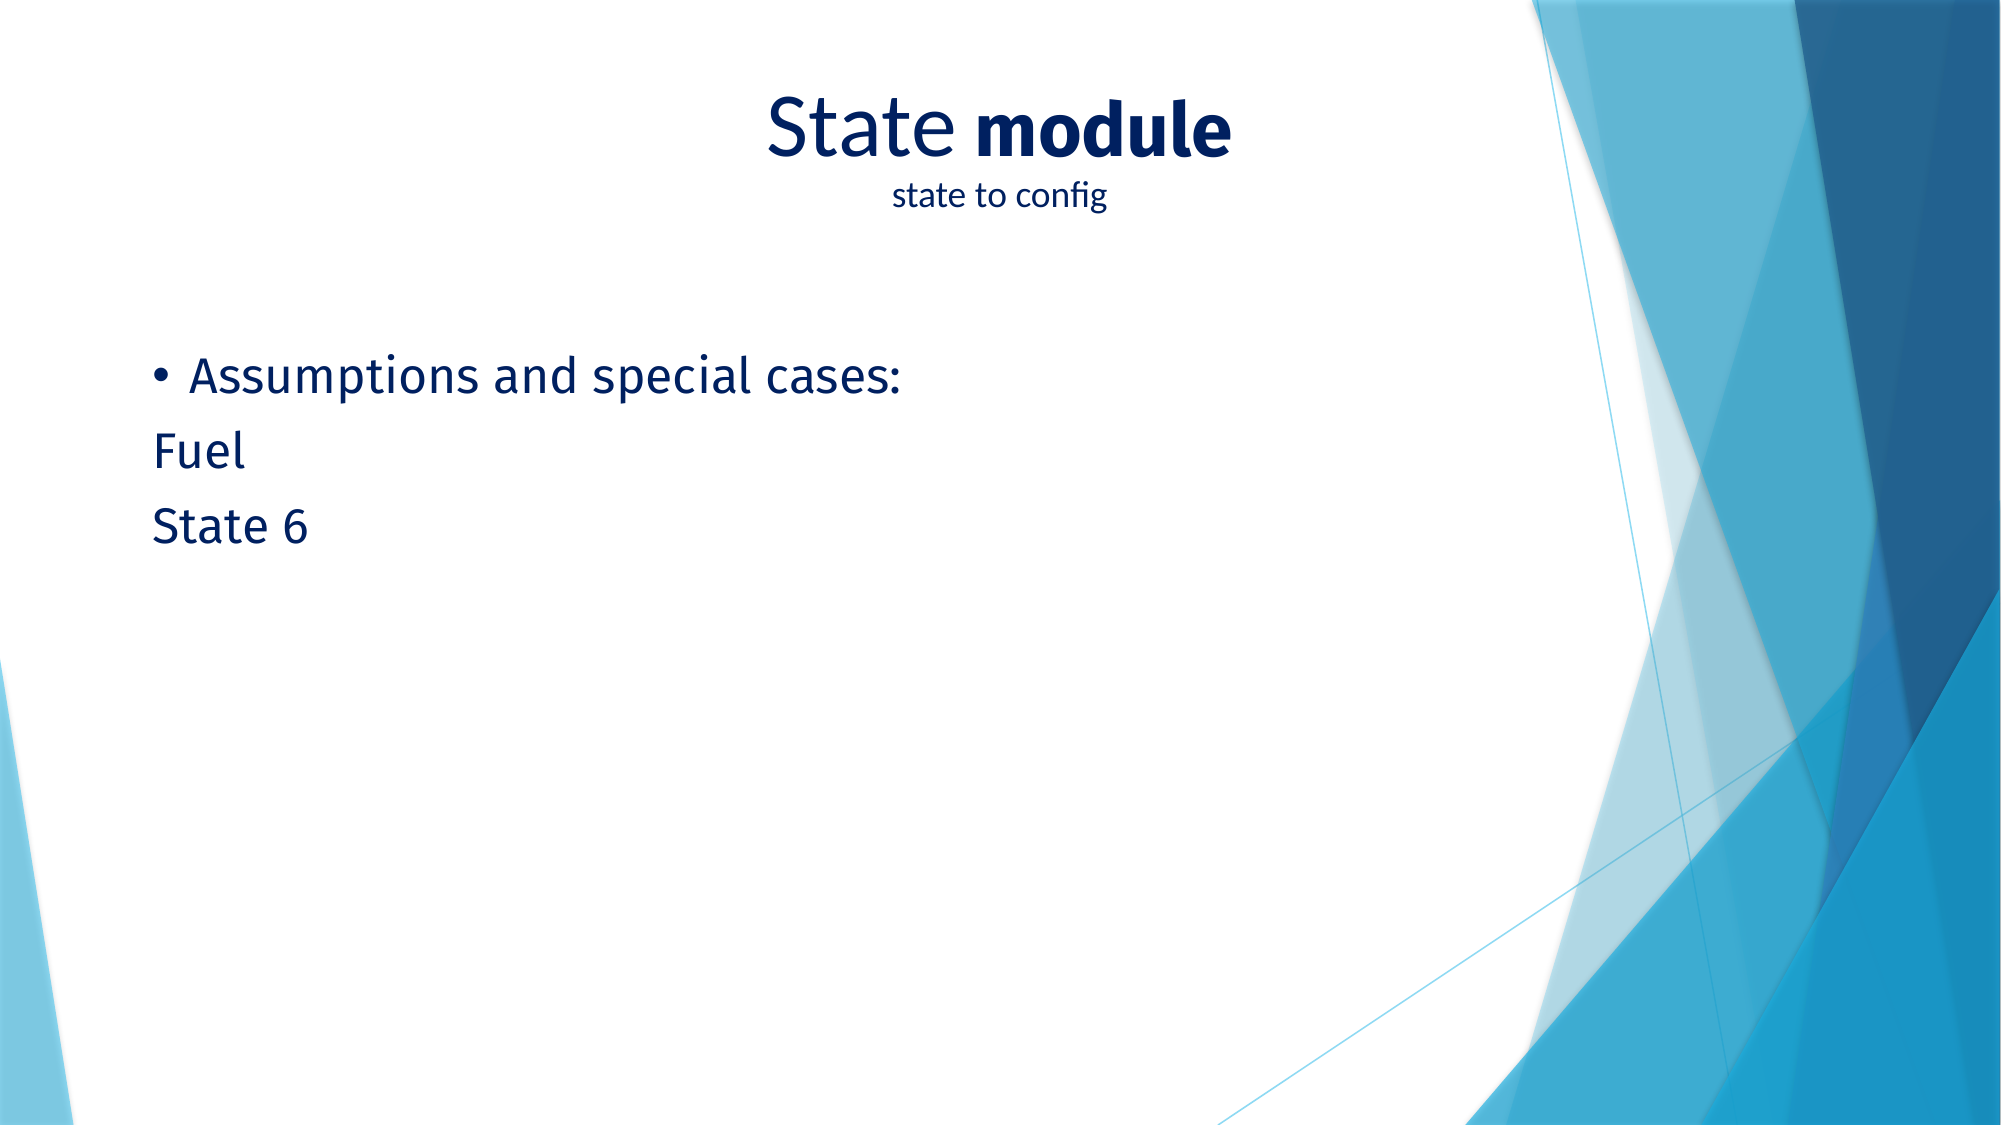

# State module state to config
Assumptions and special cases:
Fuel
State 6